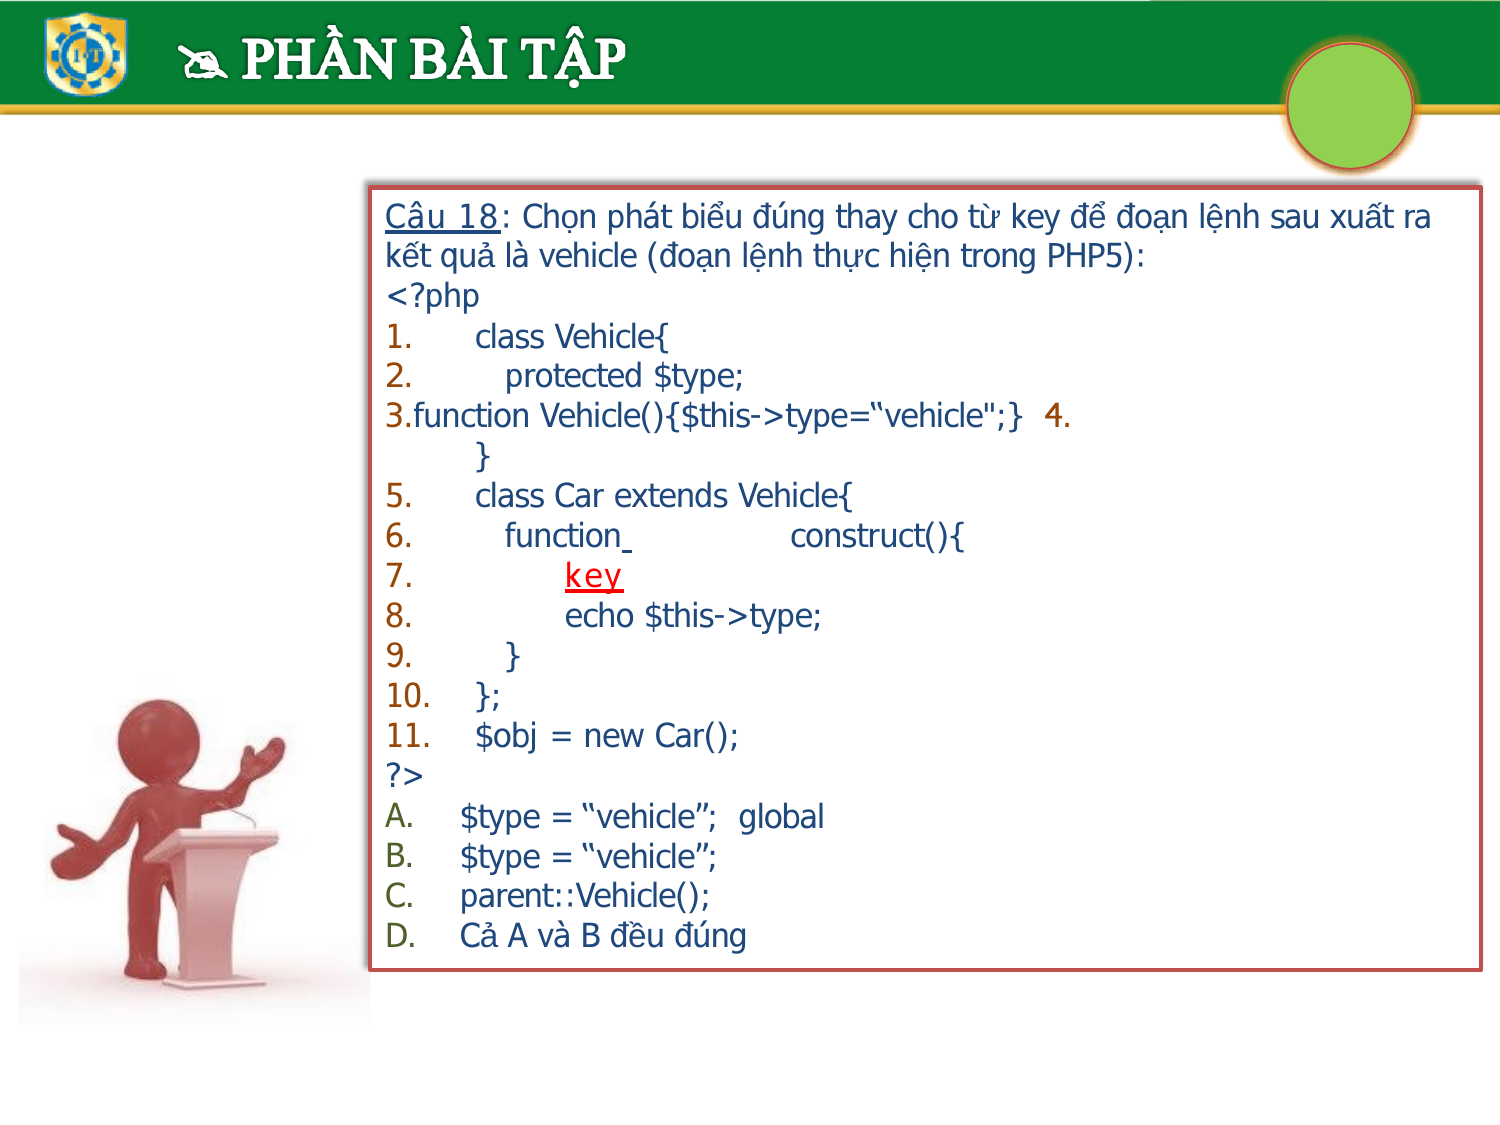

Câu 18: Chọn phát biểu đúng thay cho từ key để đoạn lệnh sau xuất ra  kết quả là vehicle (đoạn lệnh thực hiện trong PHP5):
<?php
class Vehicle{
protected $type;
function Vehicle(){$this->type=“vehicle";}  4.	}
class Car extends Vehicle{
function 	construct(){
key
echo $this->type;
9.	}
10.	};
11.	$obj = new Car();
?>
A.
B.
C.
D.

$type = “vehicle”;  global $type = “vehicle”;  parent::Vehicle();
Cả A và B đều đúng